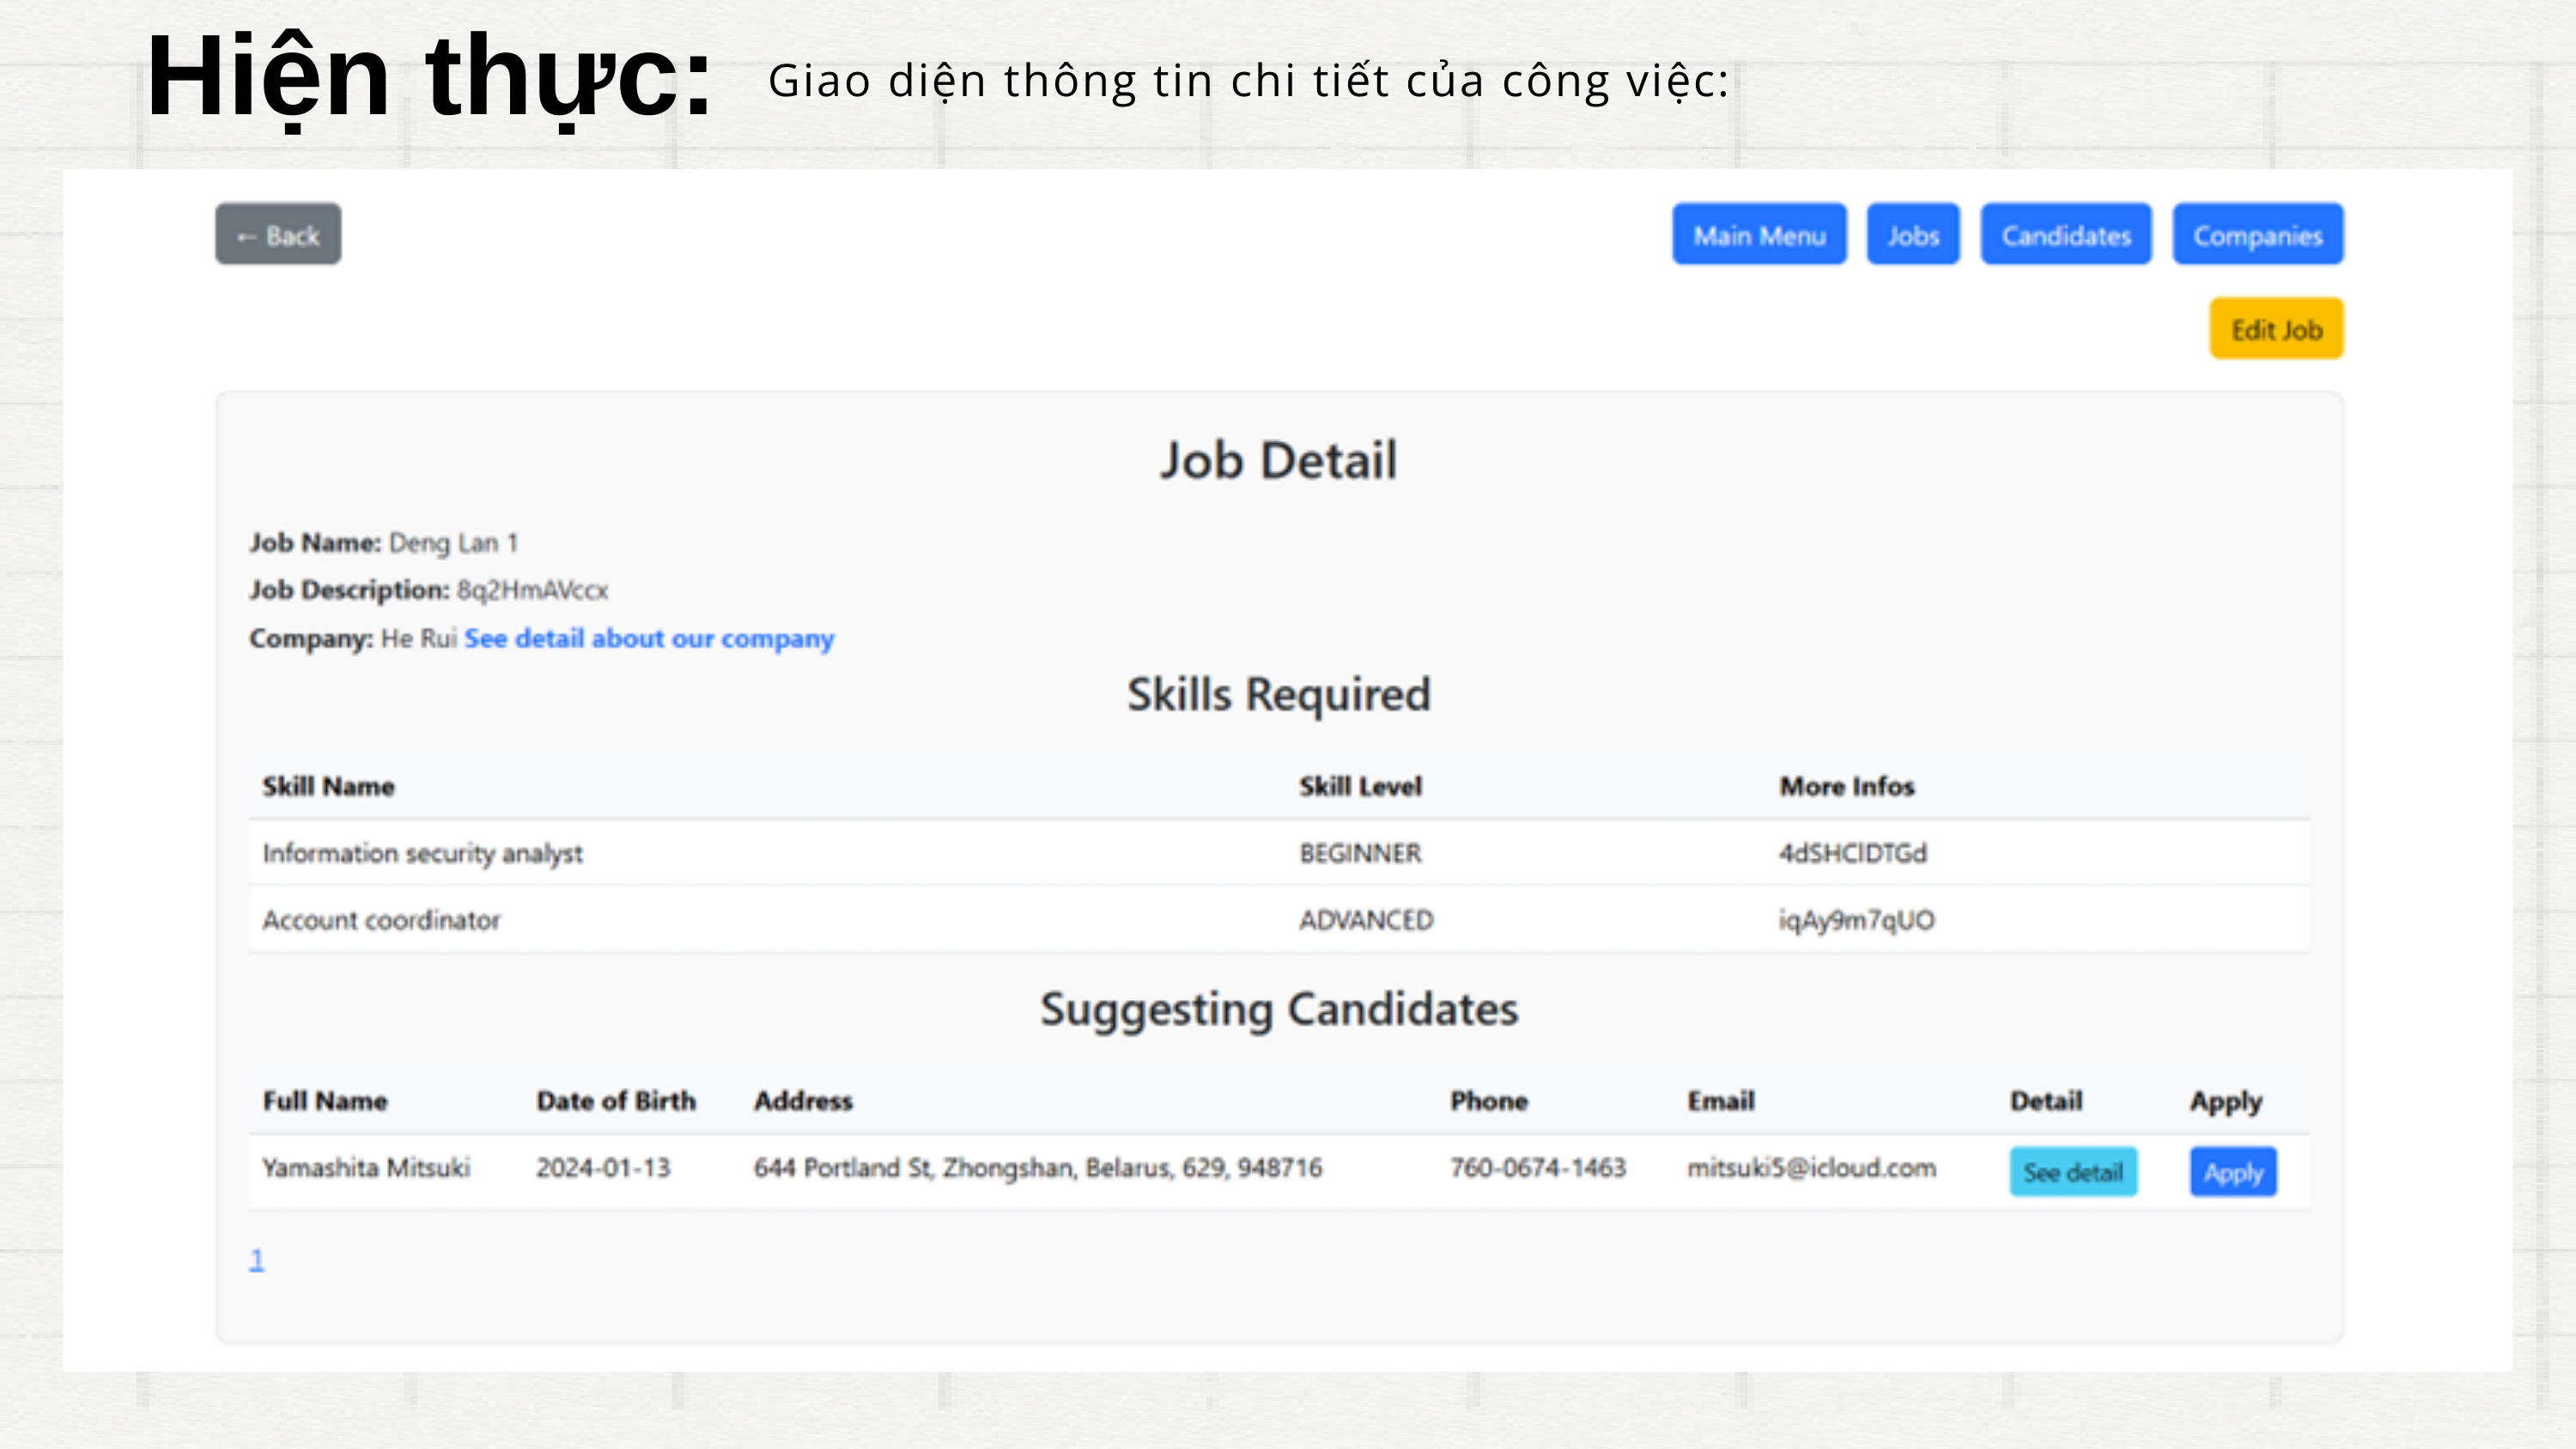

Hiện thực:
Giao diện thông tin chi tiết của công việc: